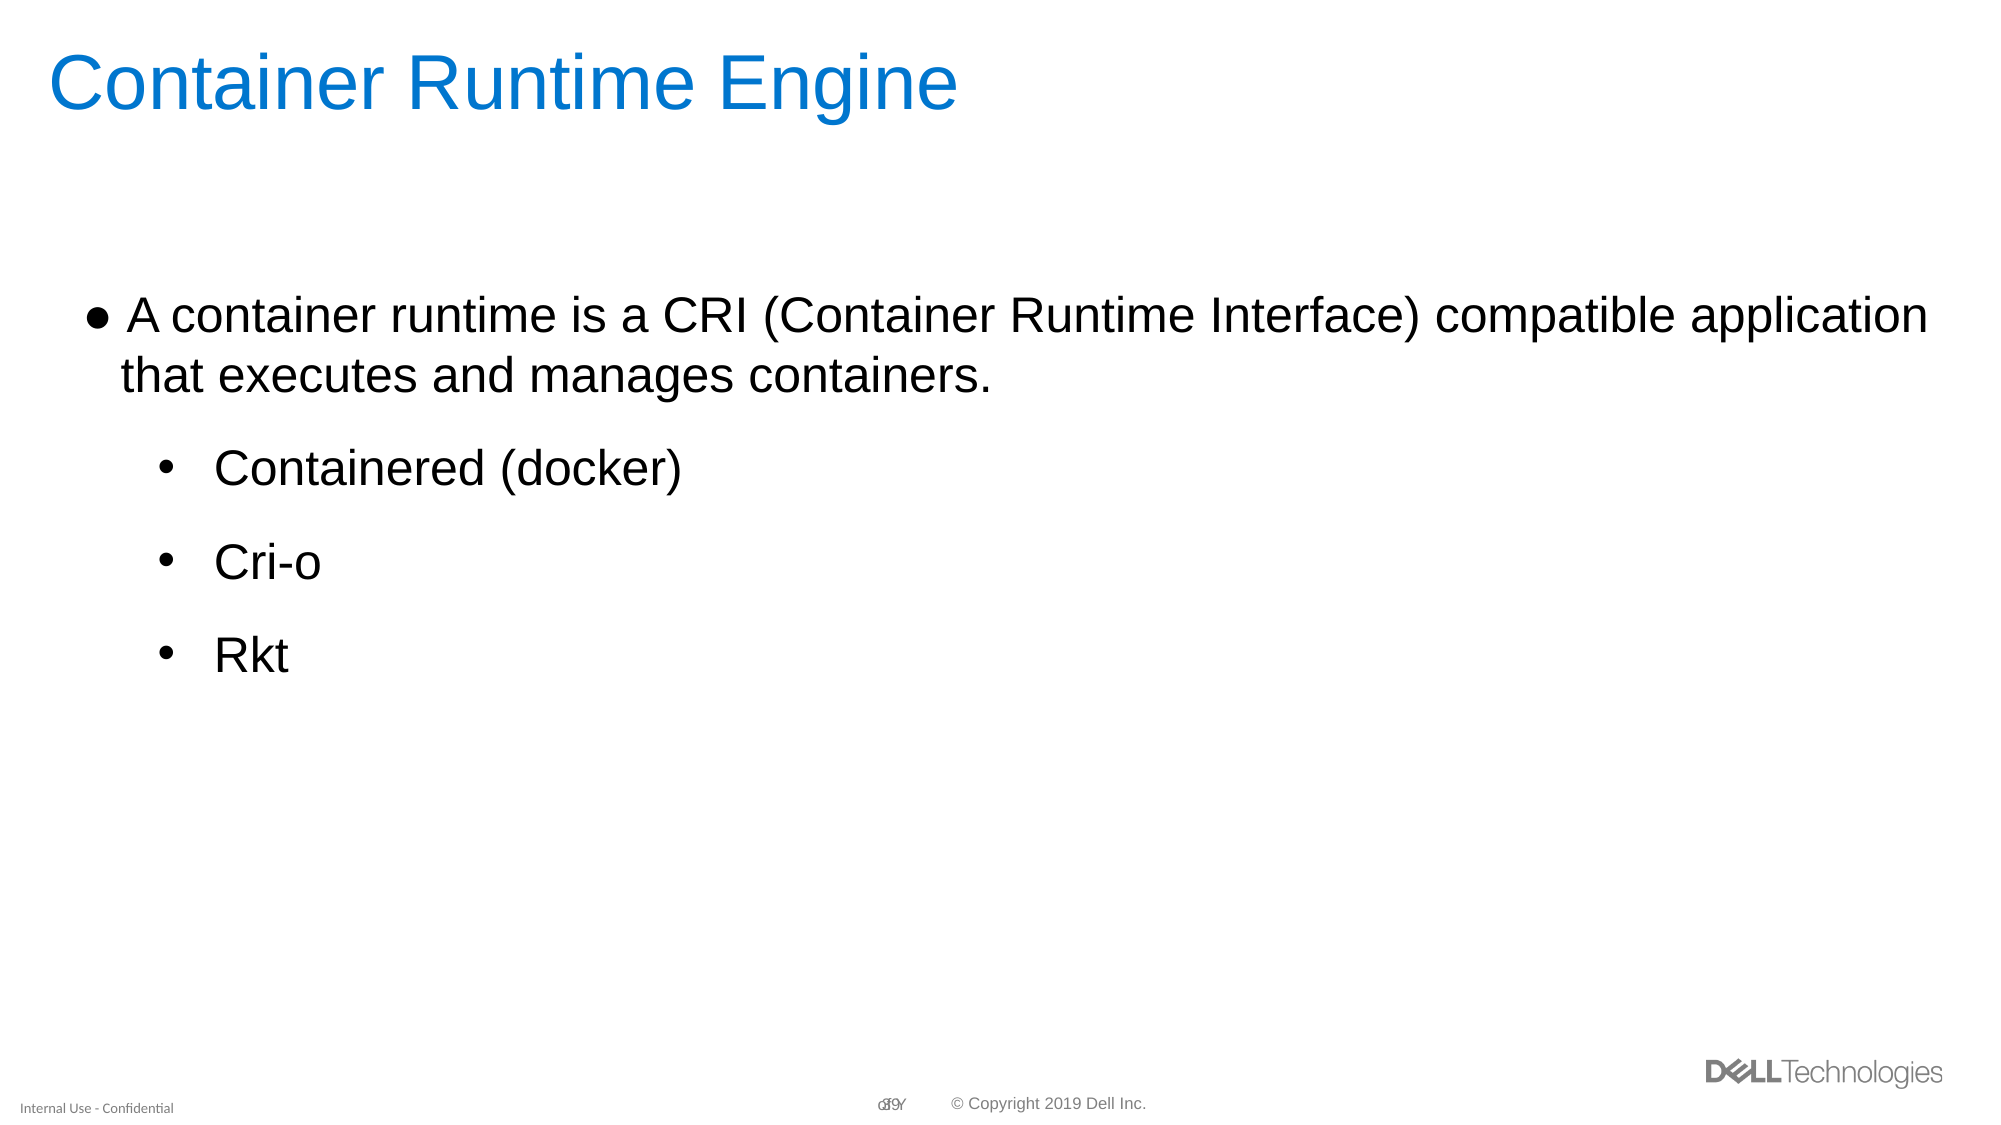

# Container Runtime Engine
● A container runtime is a CRI (Container Runtime Interface) compatible application that executes and manages containers.
Containered (docker)
Cri-o
Rkt